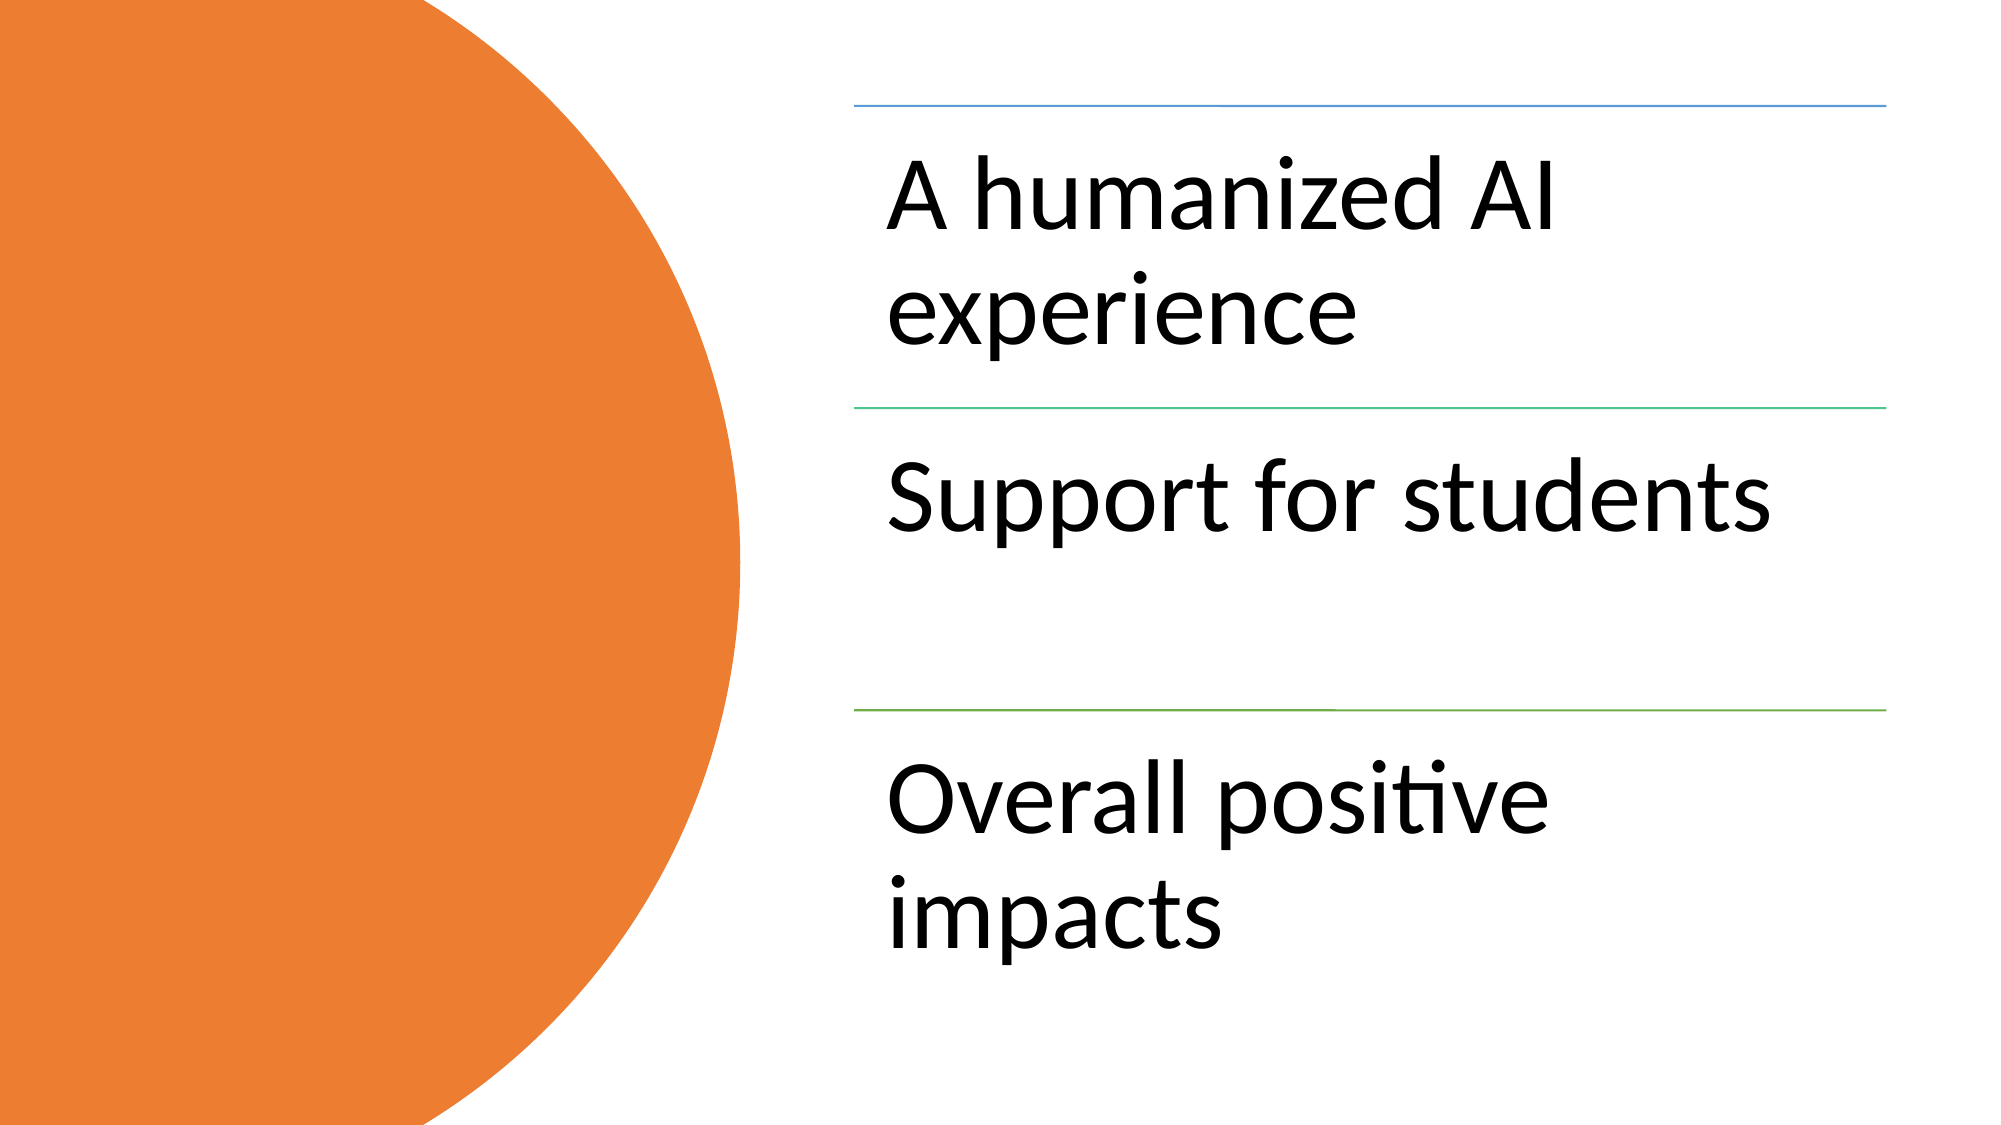

A humanized AI experience
Support for students
Overall positive impacts